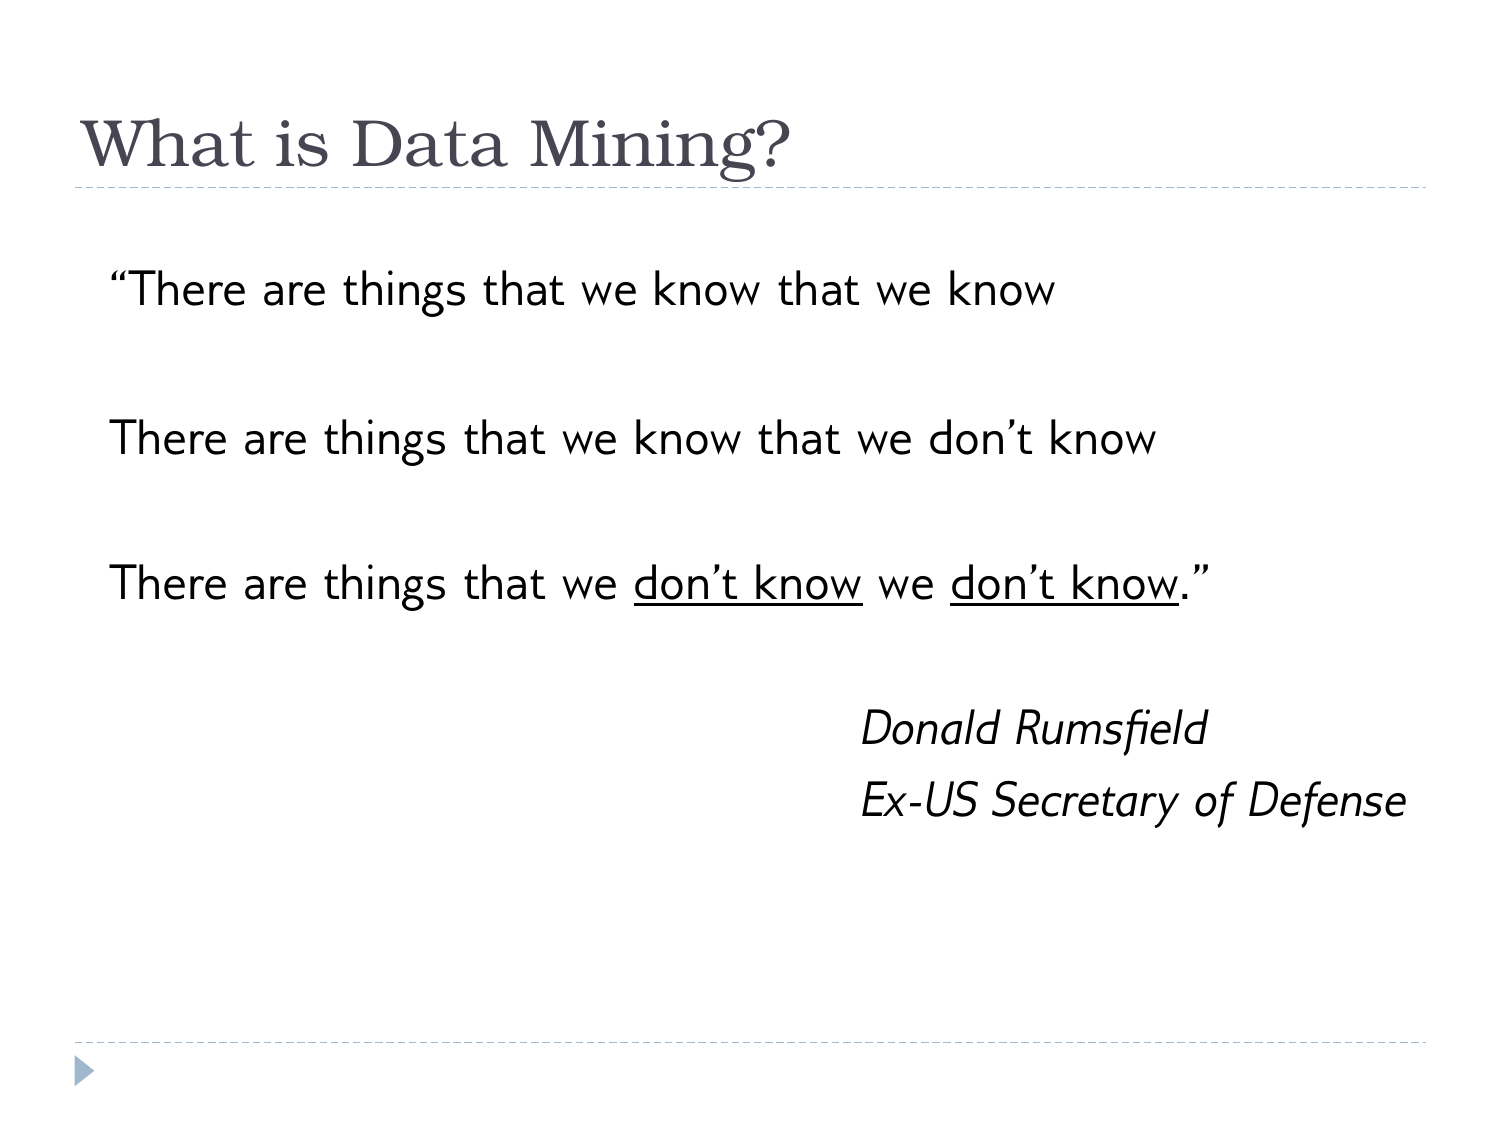

# What is Data Mining?
	“There are things that we know that we know

	There are things that we know that we don’t know

	There are things that we don’t know we don’t know.”

						Donald Rumsfield
						Ex-US Secretary of Defense